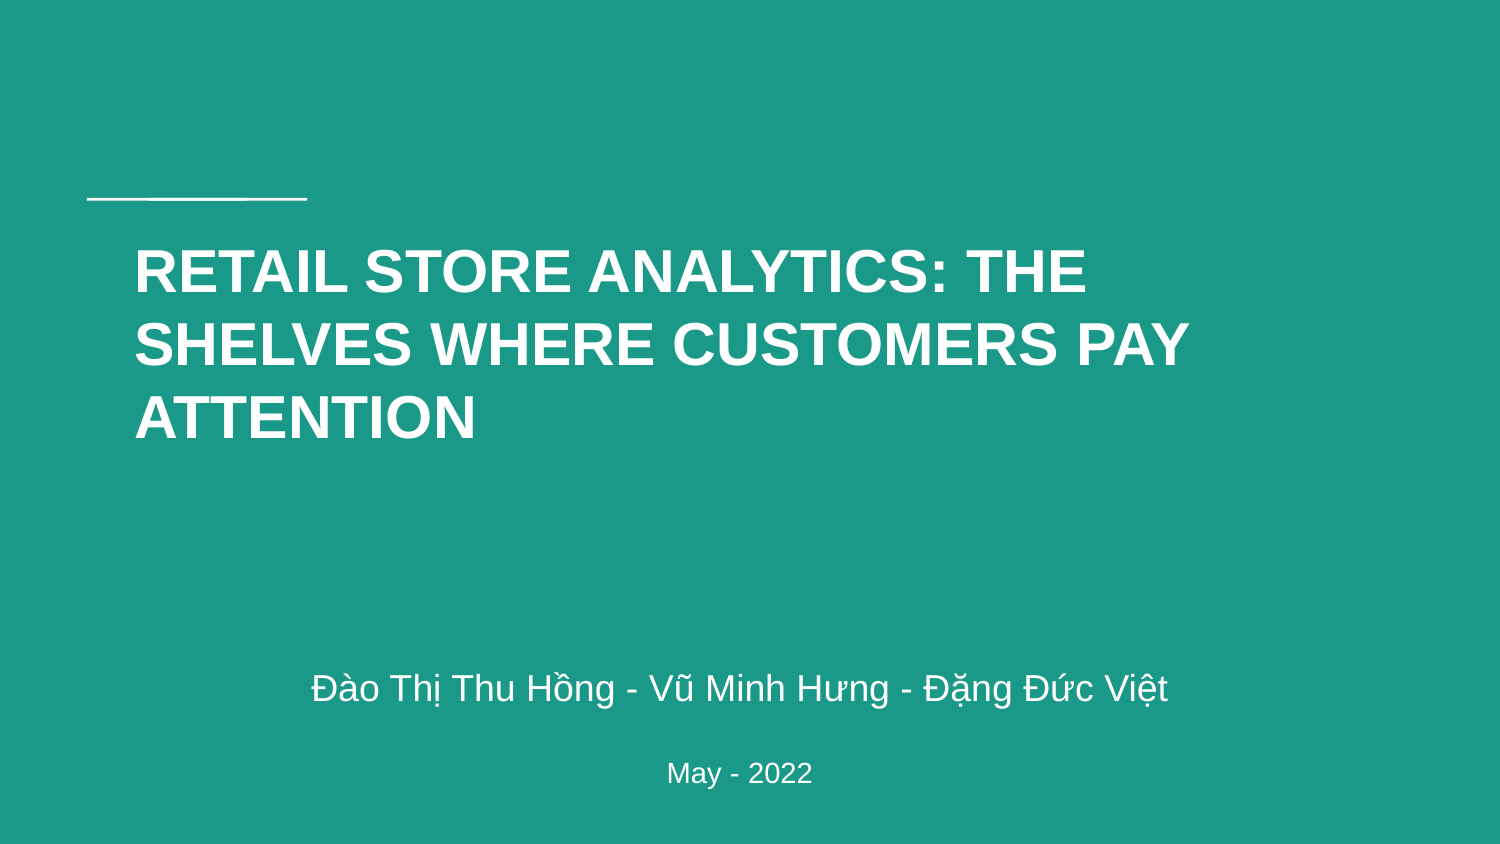

# RETAIL STORE ANALYTICS: THE SHELVES WHERE CUSTOMERS PAY ATTENTION

Đào Thị Thu Hồng - Vũ Minh Hưng - Đặng Đức Việt

May - 2022